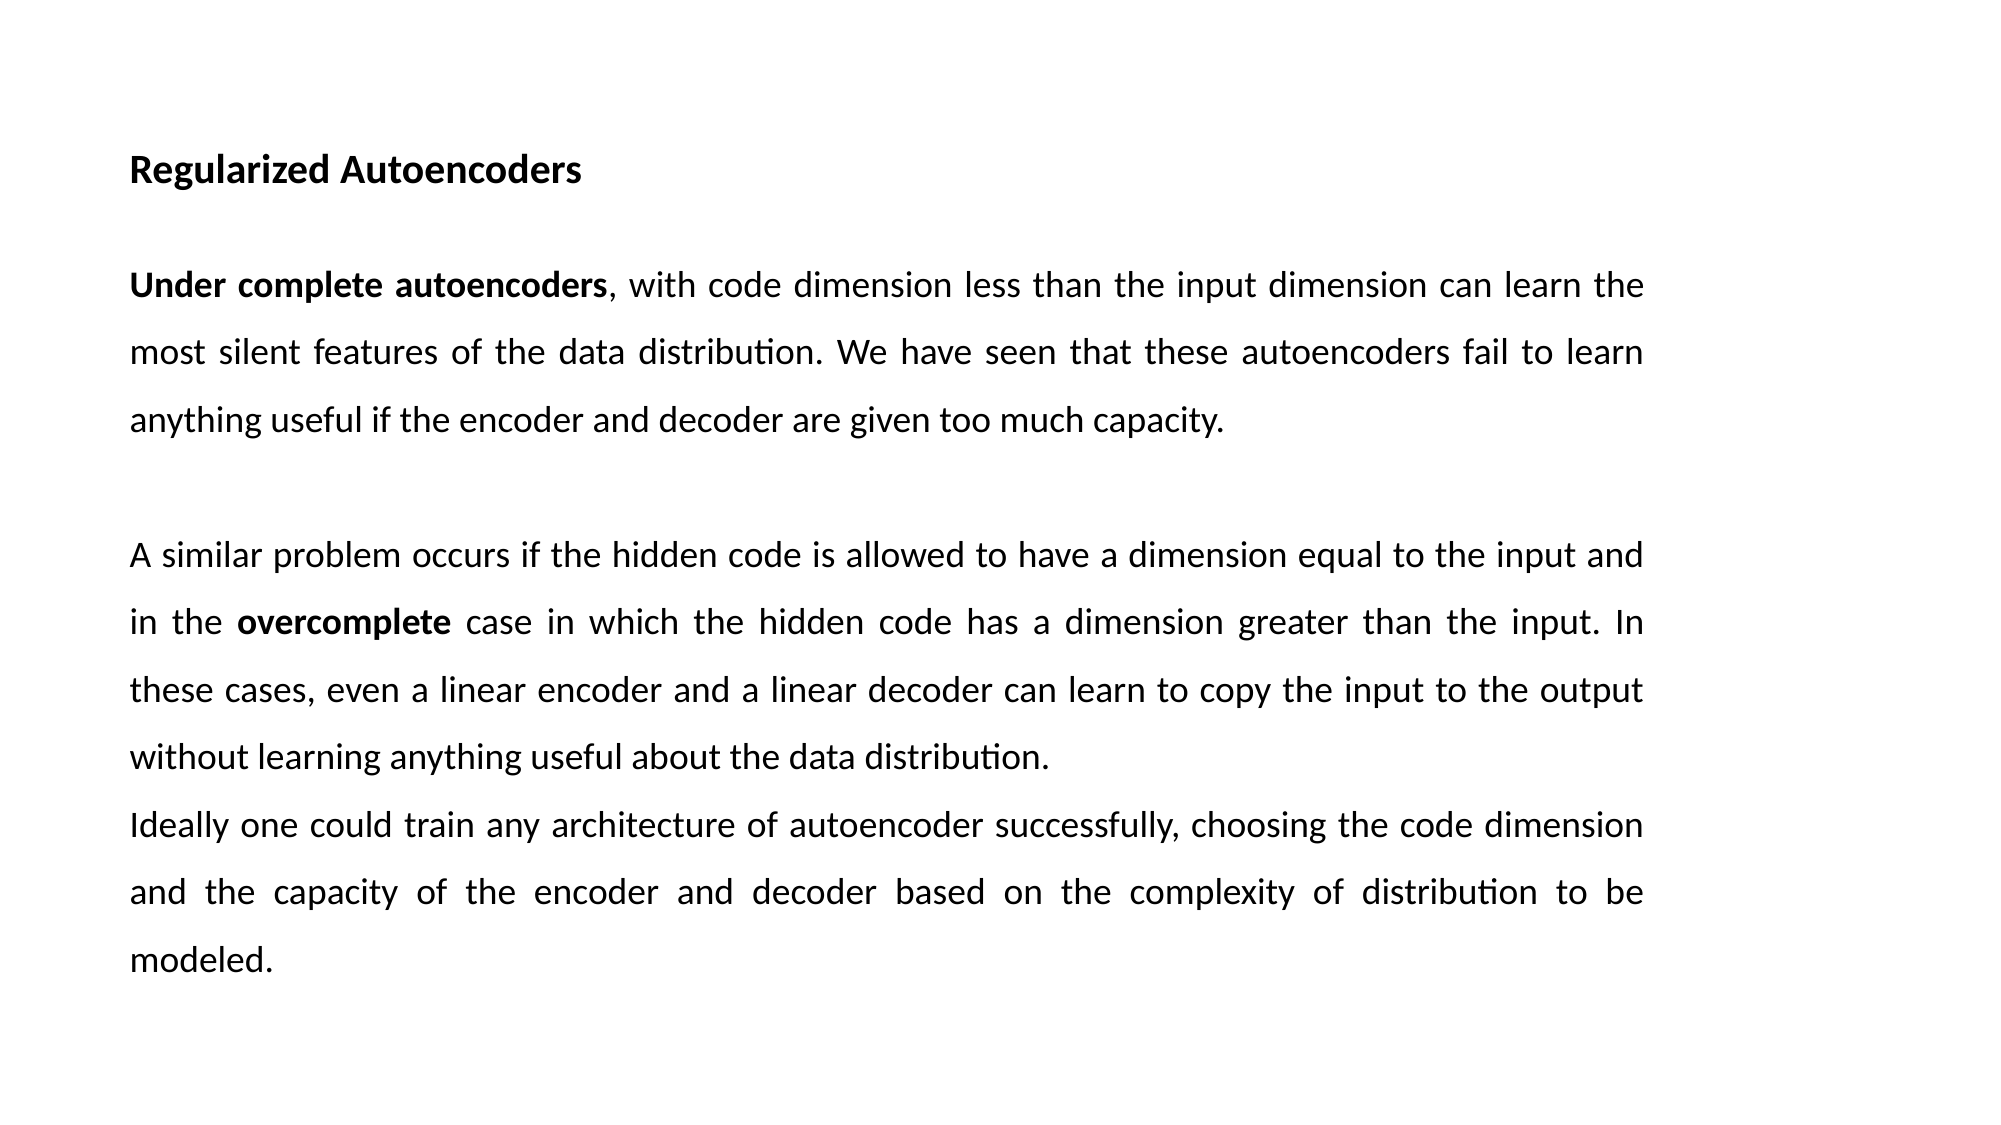

Regularized Autoencoders

Under complete autoencoders, with code dimension less than the input dimension can learn the most silent features of the data distribution. We have seen that these autoencoders fail to learn anything useful if the encoder and decoder are given too much capacity.

A similar problem occurs if the hidden code is allowed to have a dimension equal to the input and in the overcomplete case in which the hidden code has a dimension greater than the input. In these cases, even a linear encoder and a linear decoder can learn to copy the input to the output without learning anything useful about the data distribution.
Ideally one could train any architecture of autoencoder successfully, choosing the code dimension and the capacity of the encoder and decoder based on the complexity of distribution to be modeled.